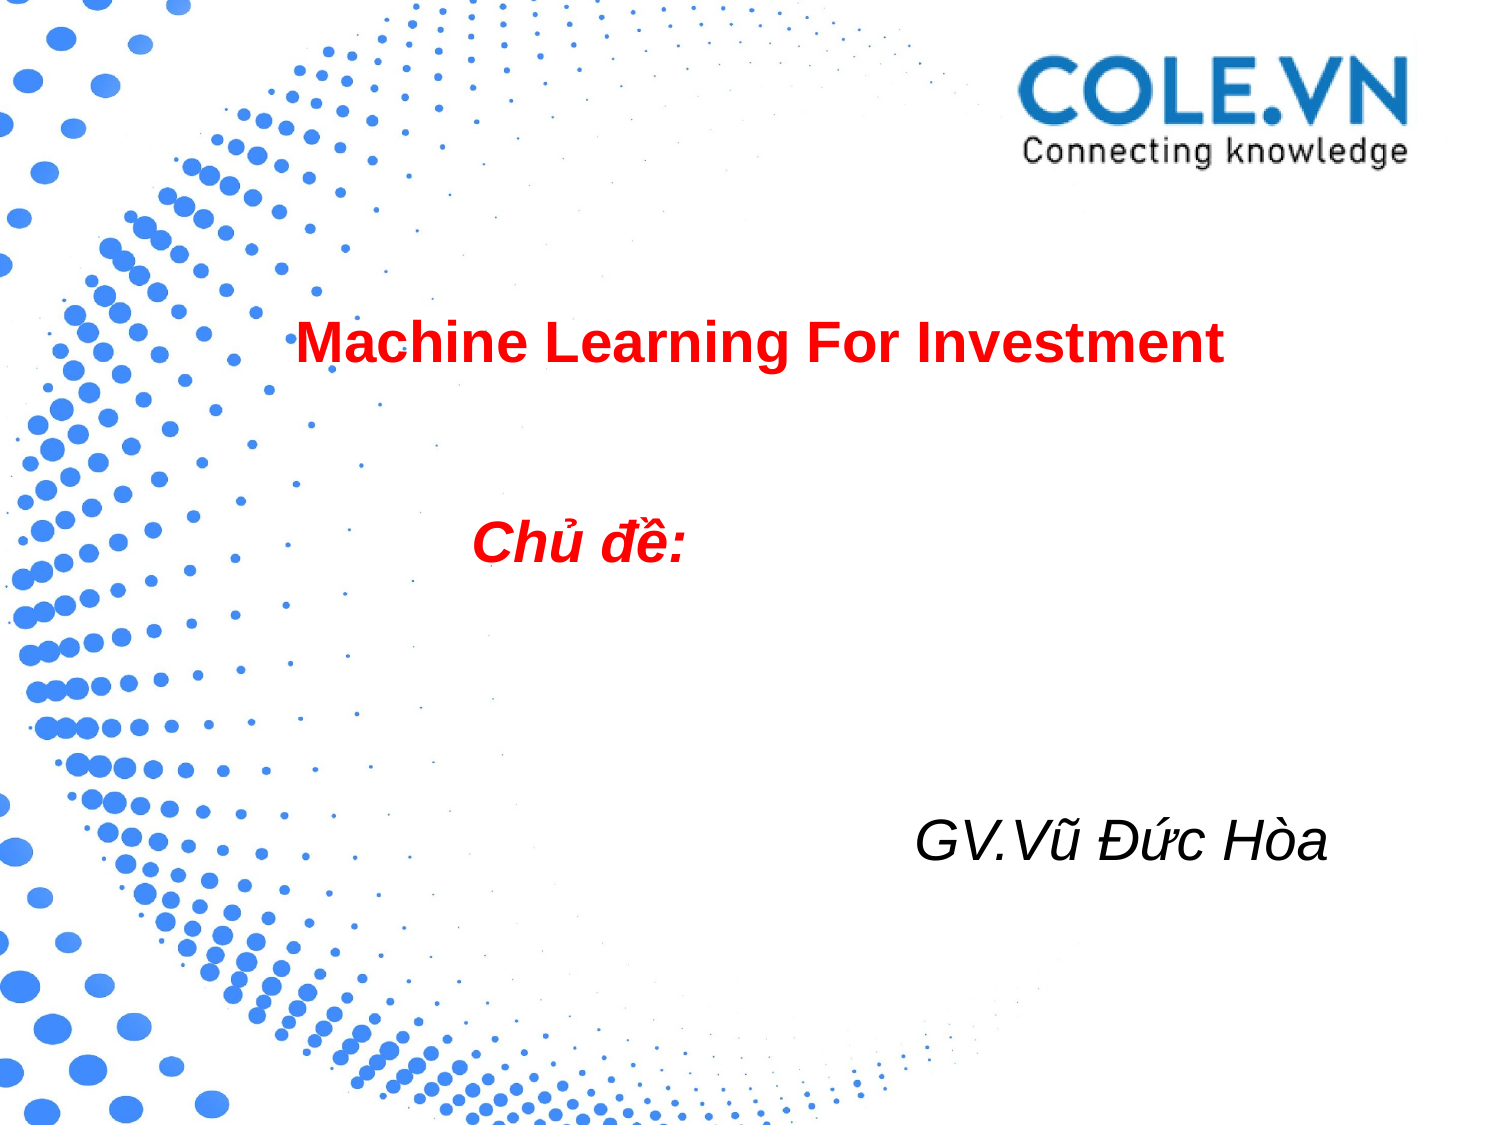

Machine Learning For Investment
Chủ đề:

GV.Vũ Đức Hòa